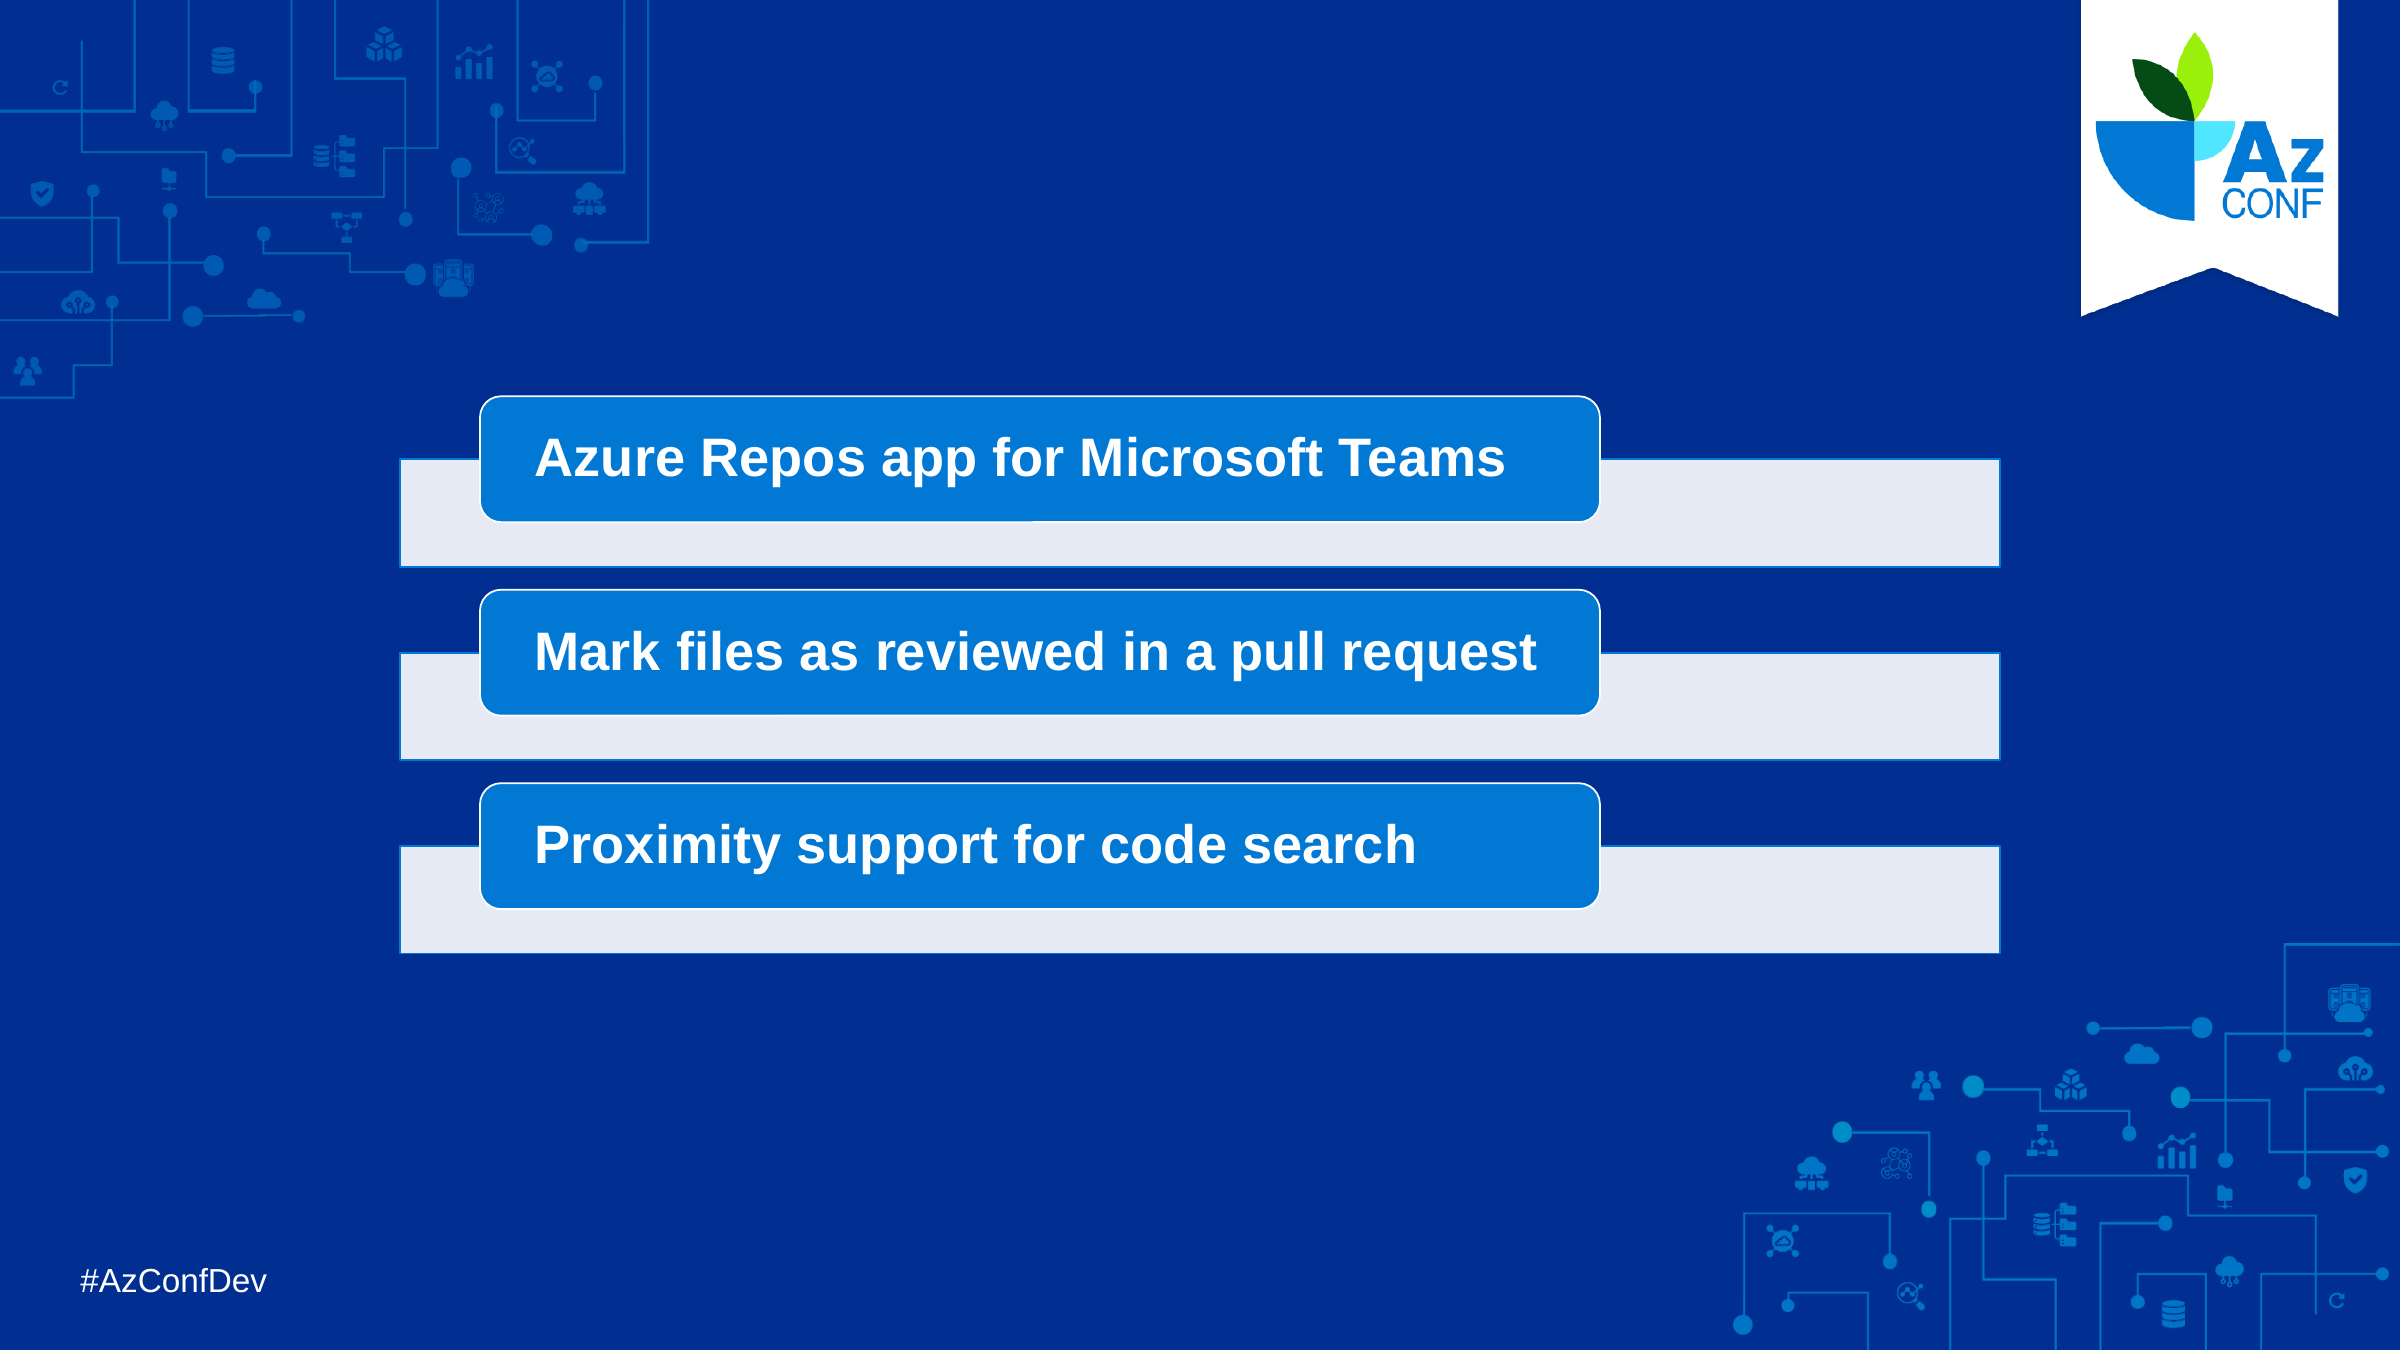

Azure Repos app for Microsoft Teams
Mark files as reviewed in a pull request
Proximity support for code search